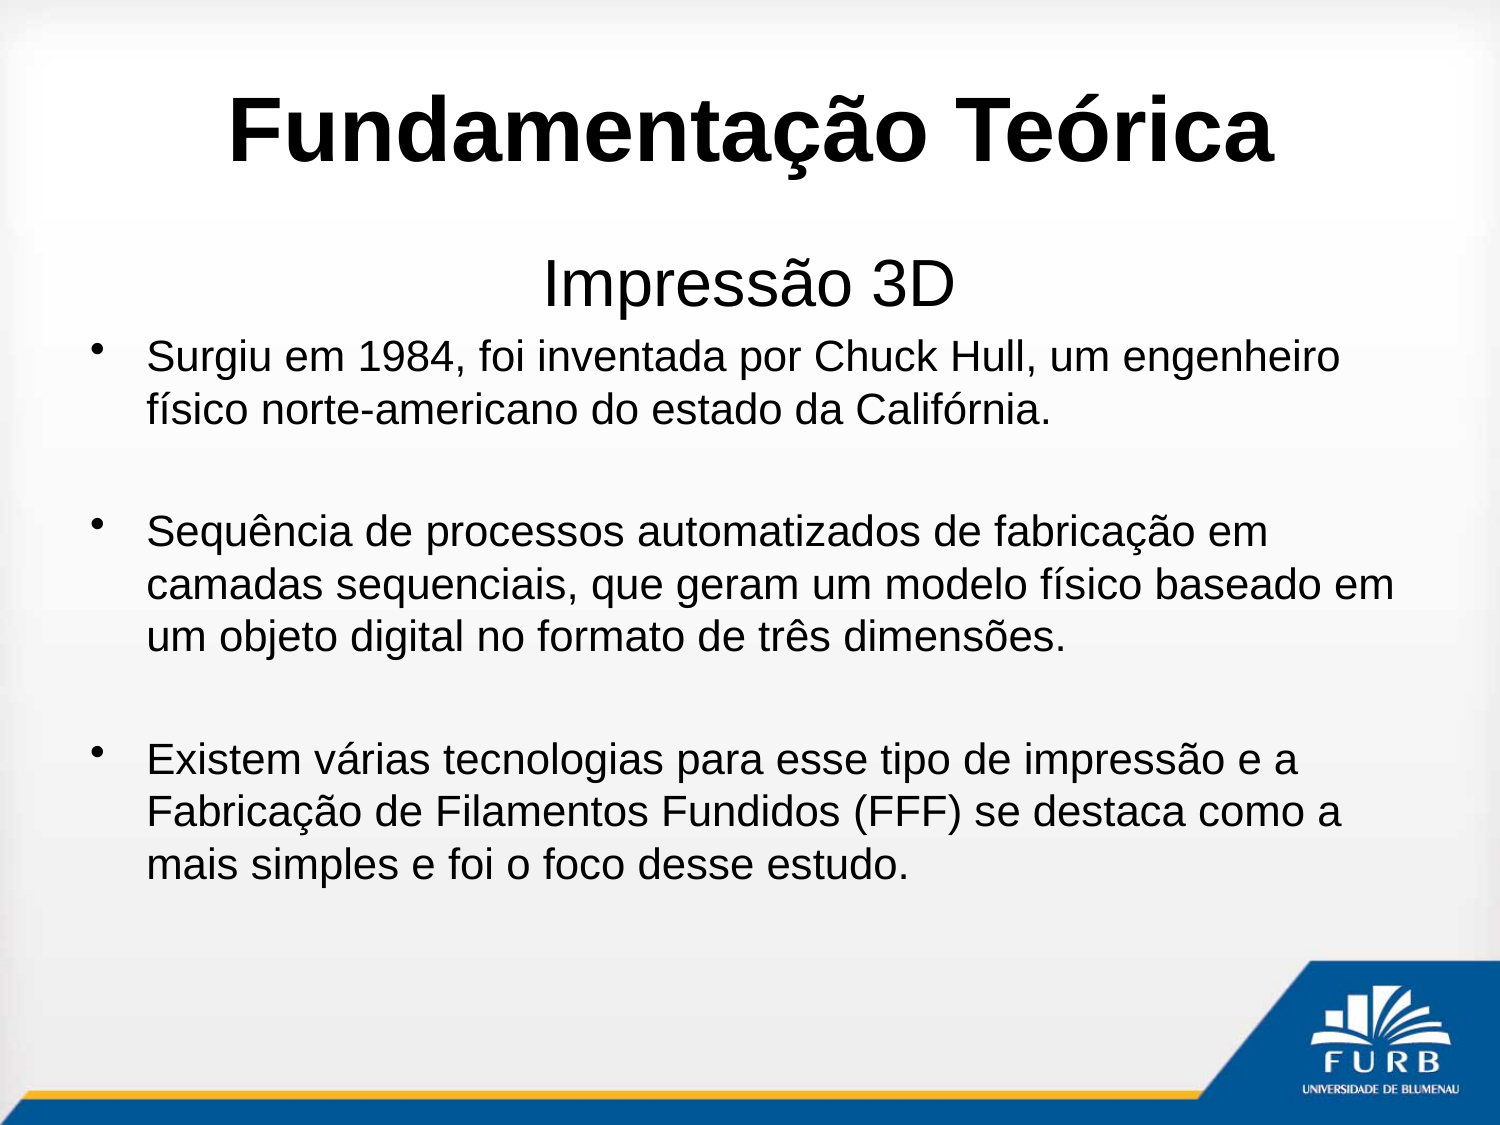

# Fundamentação Teórica
Impressão 3D
Surgiu em 1984, foi inventada por Chuck Hull, um engenheiro físico norte-americano do estado da Califórnia.

Sequência de processos automatizados de fabricação em camadas sequenciais, que geram um modelo físico baseado em um objeto digital no formato de três dimensões.

Existem várias tecnologias para esse tipo de impressão e a Fabricação de Filamentos Fundidos (FFF) se destaca como a mais simples e foi o foco desse estudo.